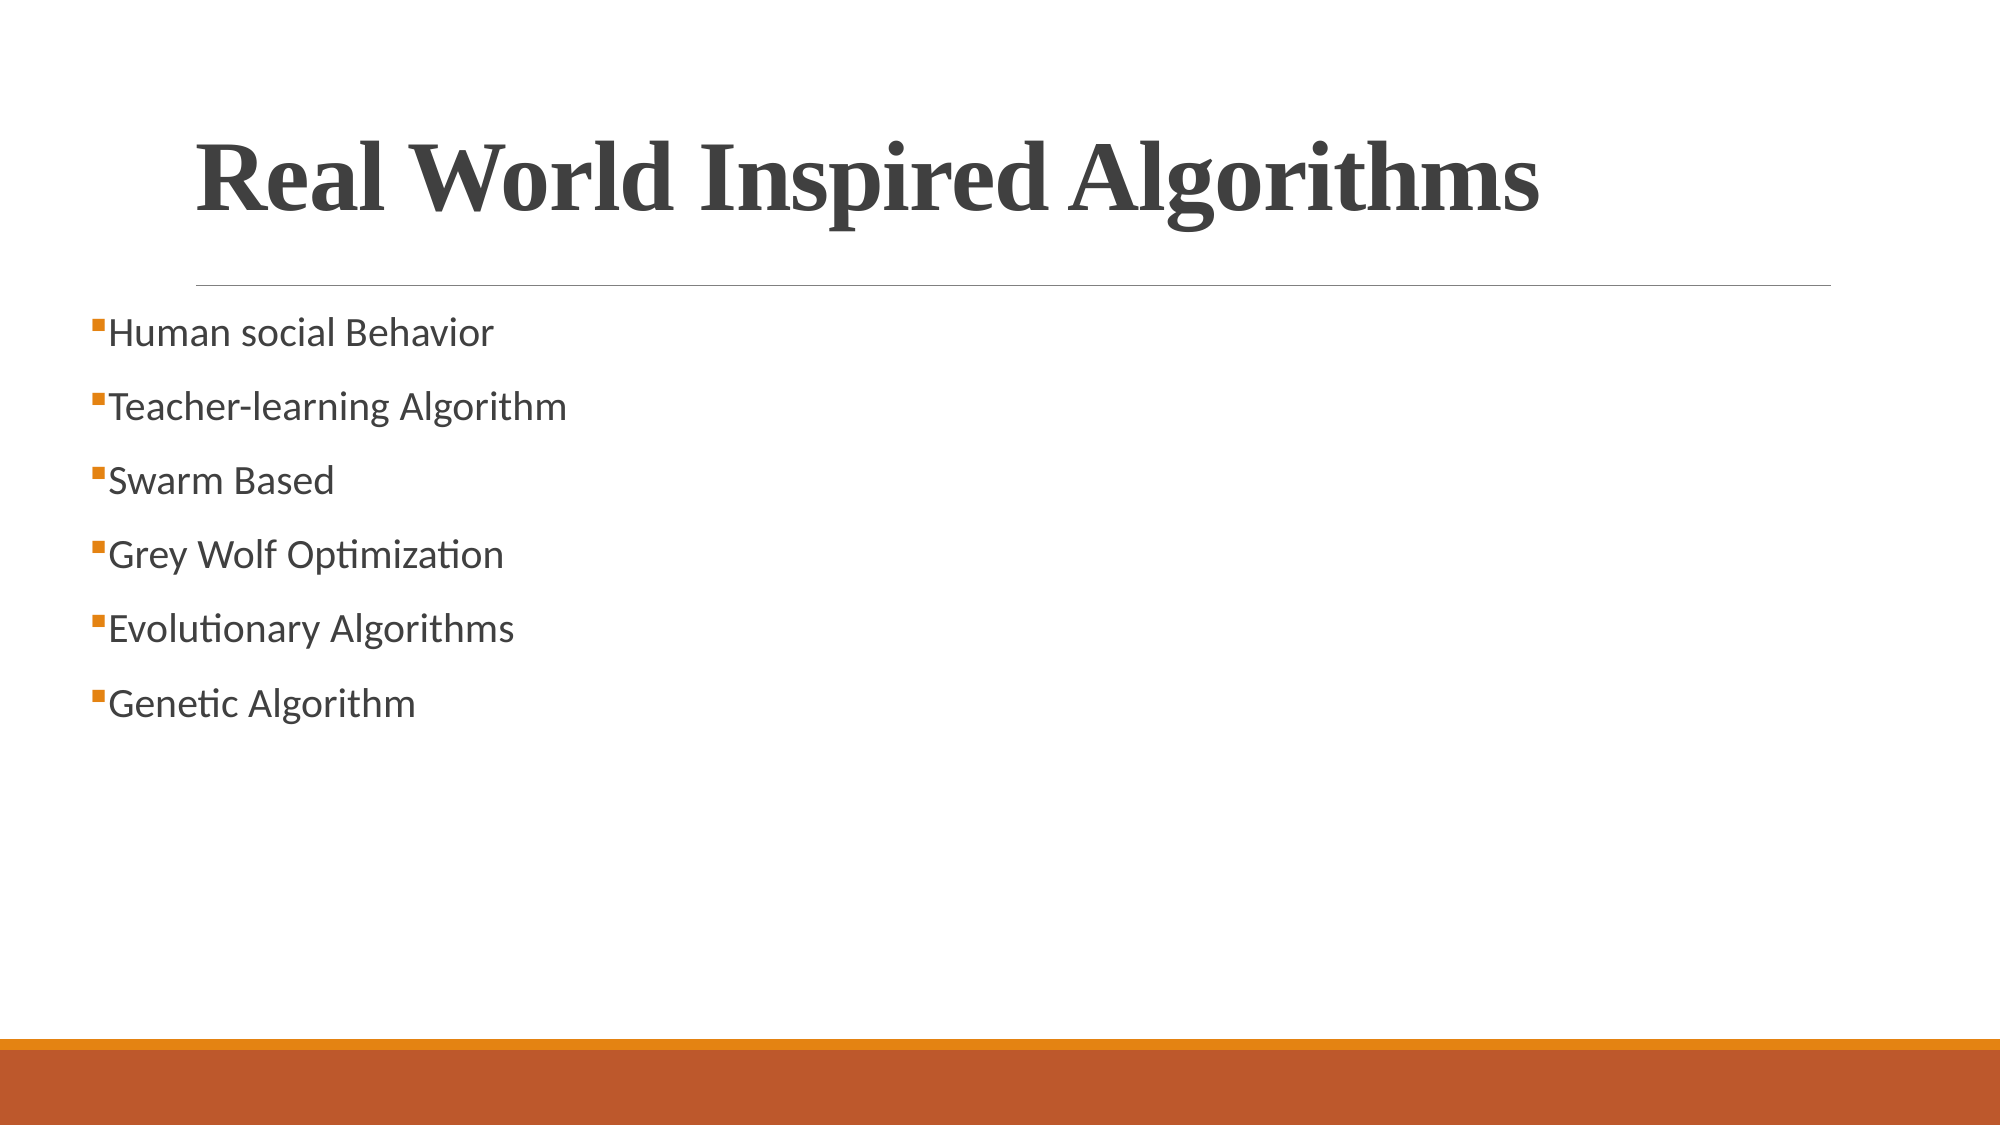

# Real World Inspired Algorithms
Human social Behavior
Teacher-learning Algorithm
Swarm Based
Grey Wolf Optimization
Evolutionary Algorithms
Genetic Algorithm